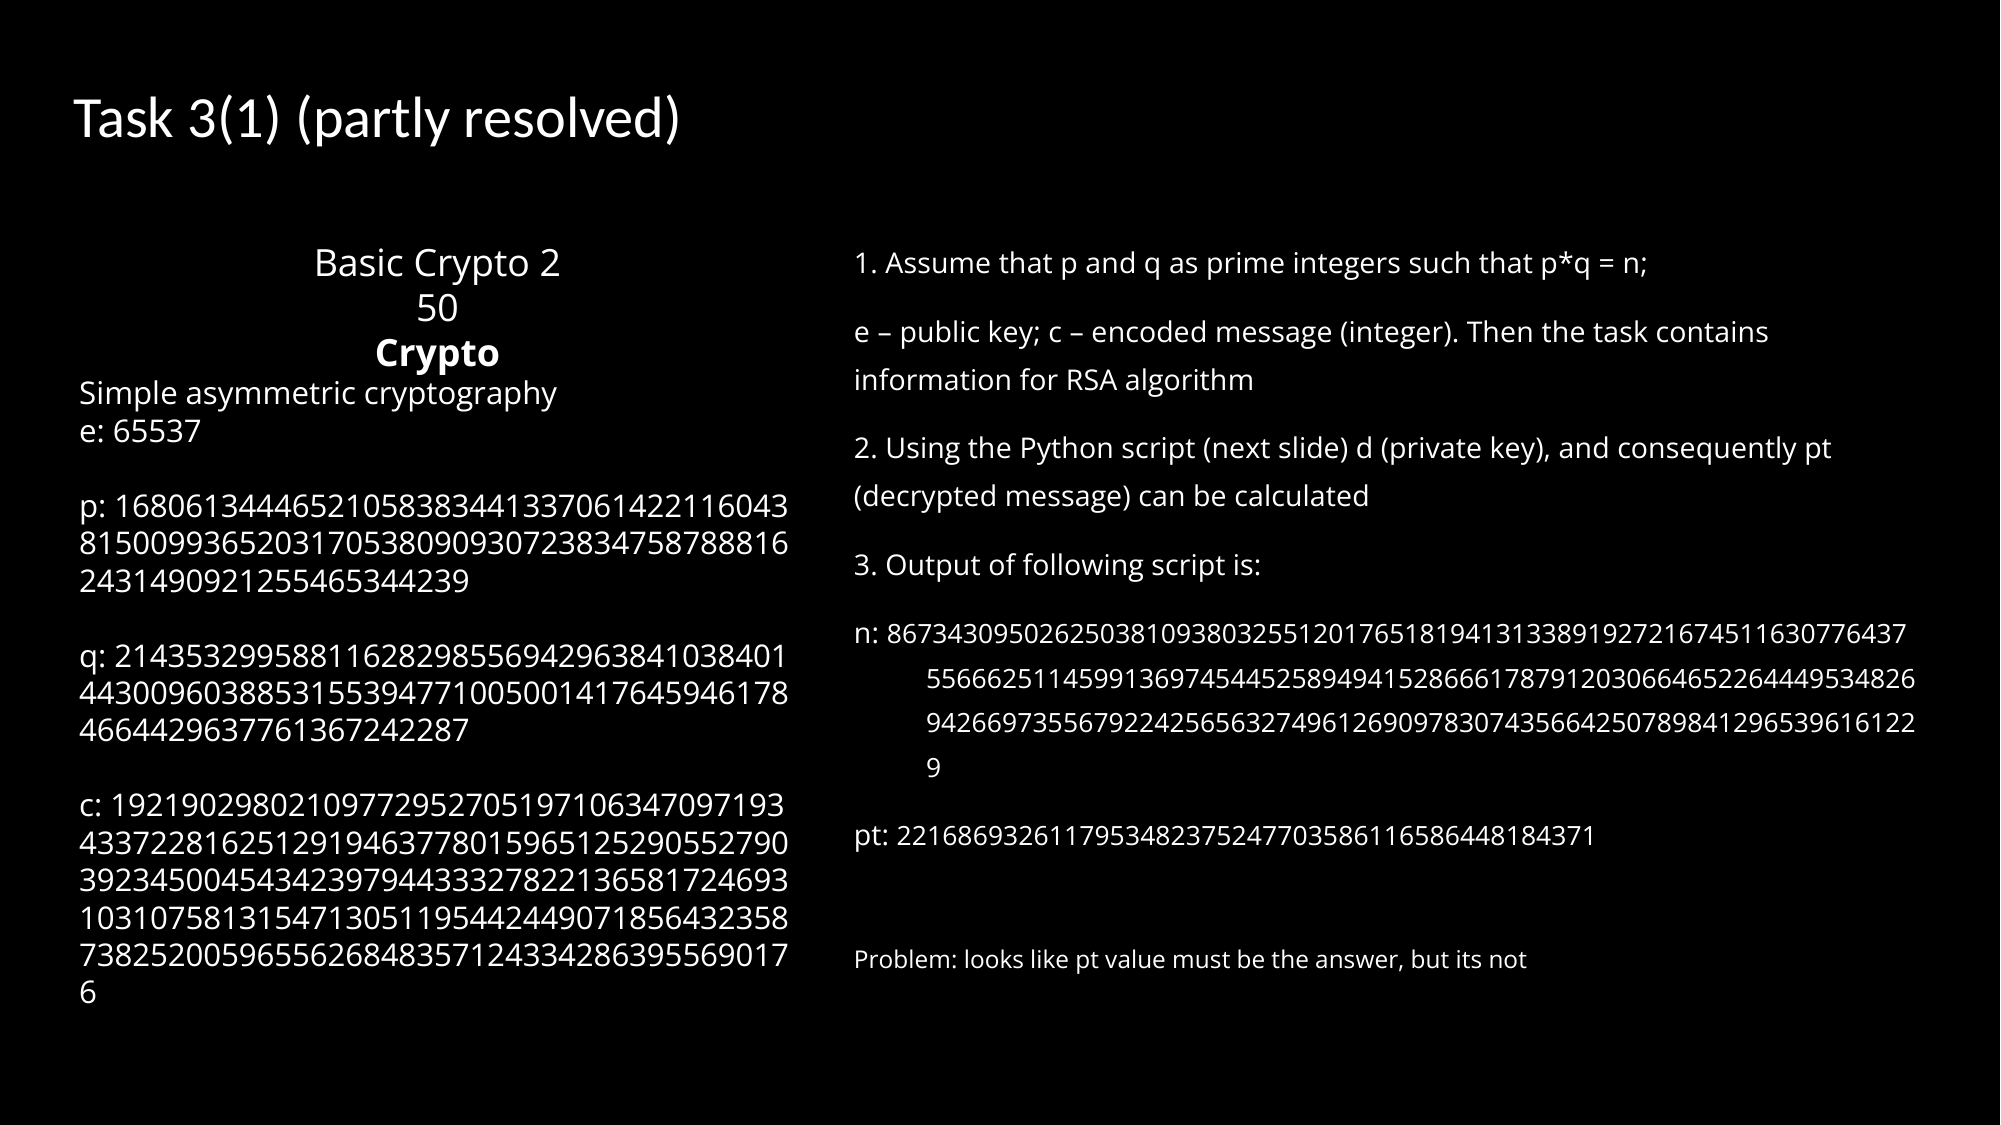

# Task 3(1) (partly resolved)
Basic Crypto 2
50
Crypto
Simple asymmetric cryptography
e: 65537

p: 1680613444652105838344133706142211604381500993652031705380909307238347587888162431490921255465344239

q: 2143532995881162829855694296384103840144300960388531553947710050014176459461784664429637761367242287

c: 1921902980210977295270519710634709719343372281625129194637780159651252905527903923450045434239794433327822136581724693103107581315471305119544244907185643235873825200596556268483571243342863955690176

1. Assume that p and q as prime integers such that p*q = n;
e – public key; c – encoded message (integer). Then the task contains information for RSA algorithm
2. Using the Python script (next slide) d (private key), and consequently pt (decrypted message) can be calculated
3. Output of following script is:
n: 867343095026250381093803255120176518194131338919272167451163077643755666251145991369745445258949415286661787912030664652264449534826942669735567922425656327496126909783074356642507898412965396161229
pt: 2216869326117953482375247703586116586448184371

Problem: looks like pt value must be the answer, but its not